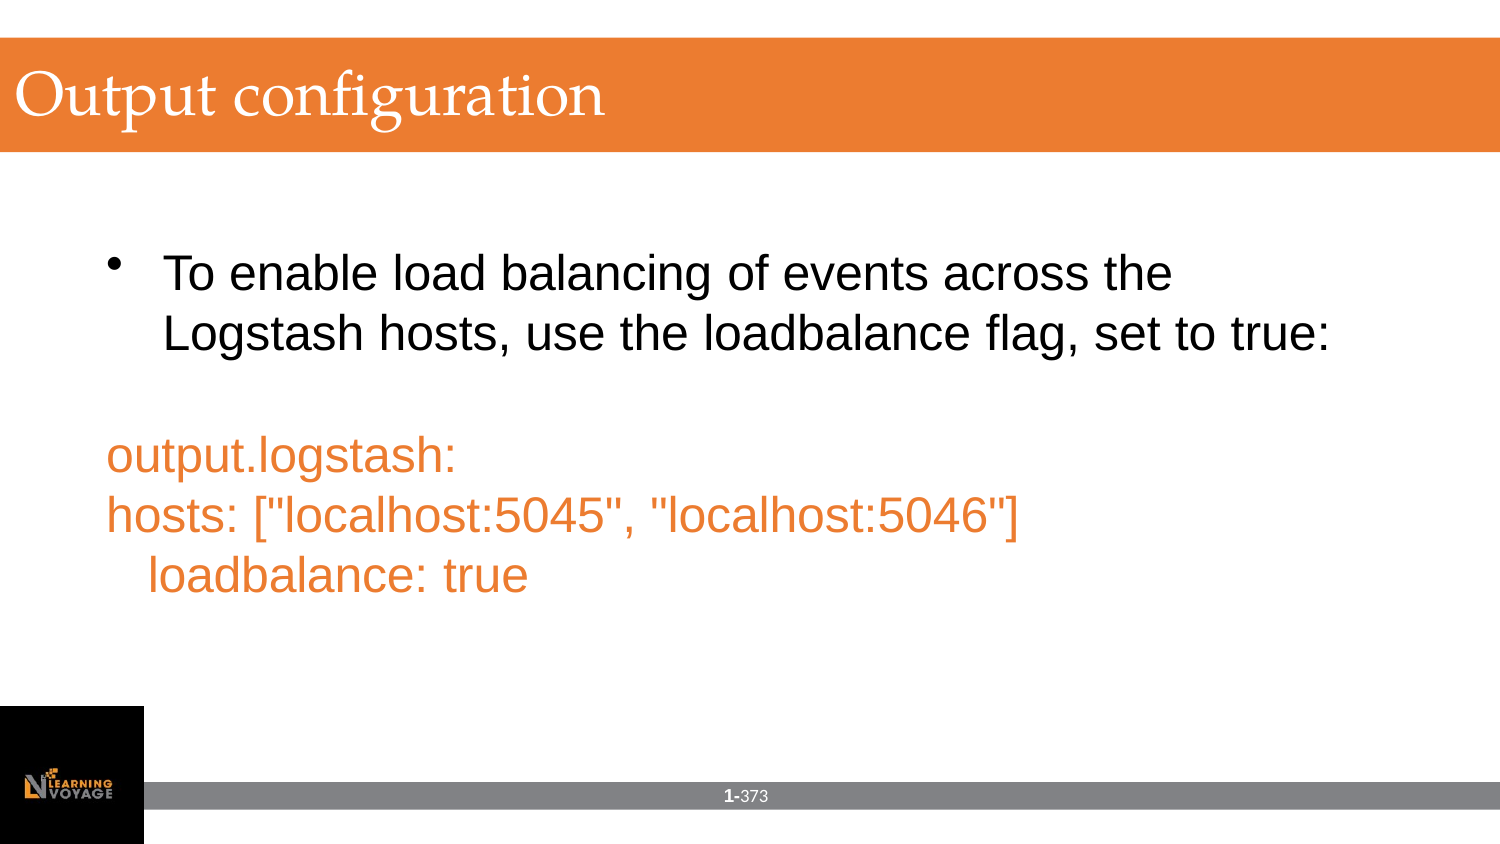

# Output configuration
To enable load balancing of events across the  Logstash hosts, use the loadbalance flag, set to true:

output.logstash:
hosts: ["localhost:5045", "localhost:5046"]  loadbalance: true
1-373